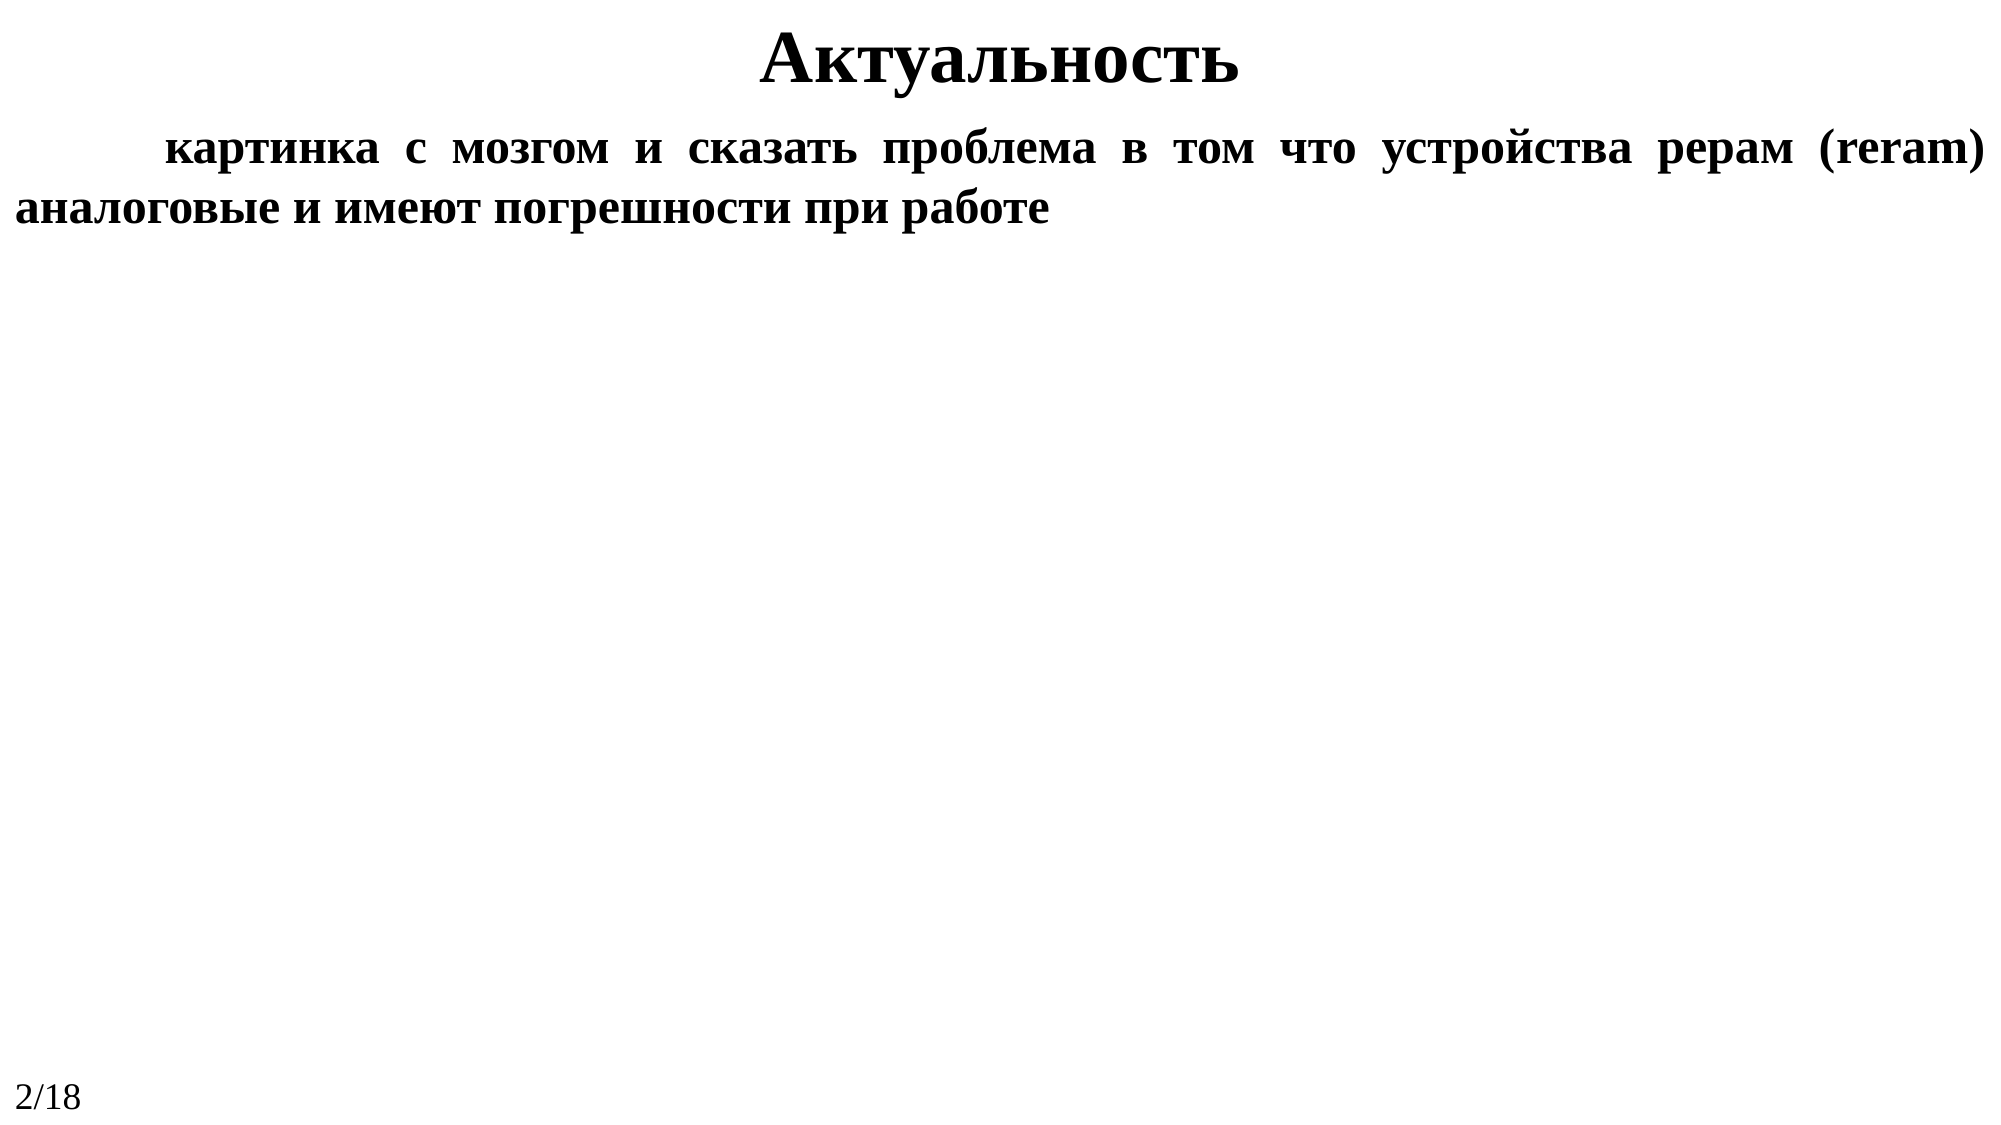

Актуальность
	картинка с мозгом и сказать проблема в том что устройства рерам (reram) аналоговые и имеют погрешности при работе

2/18